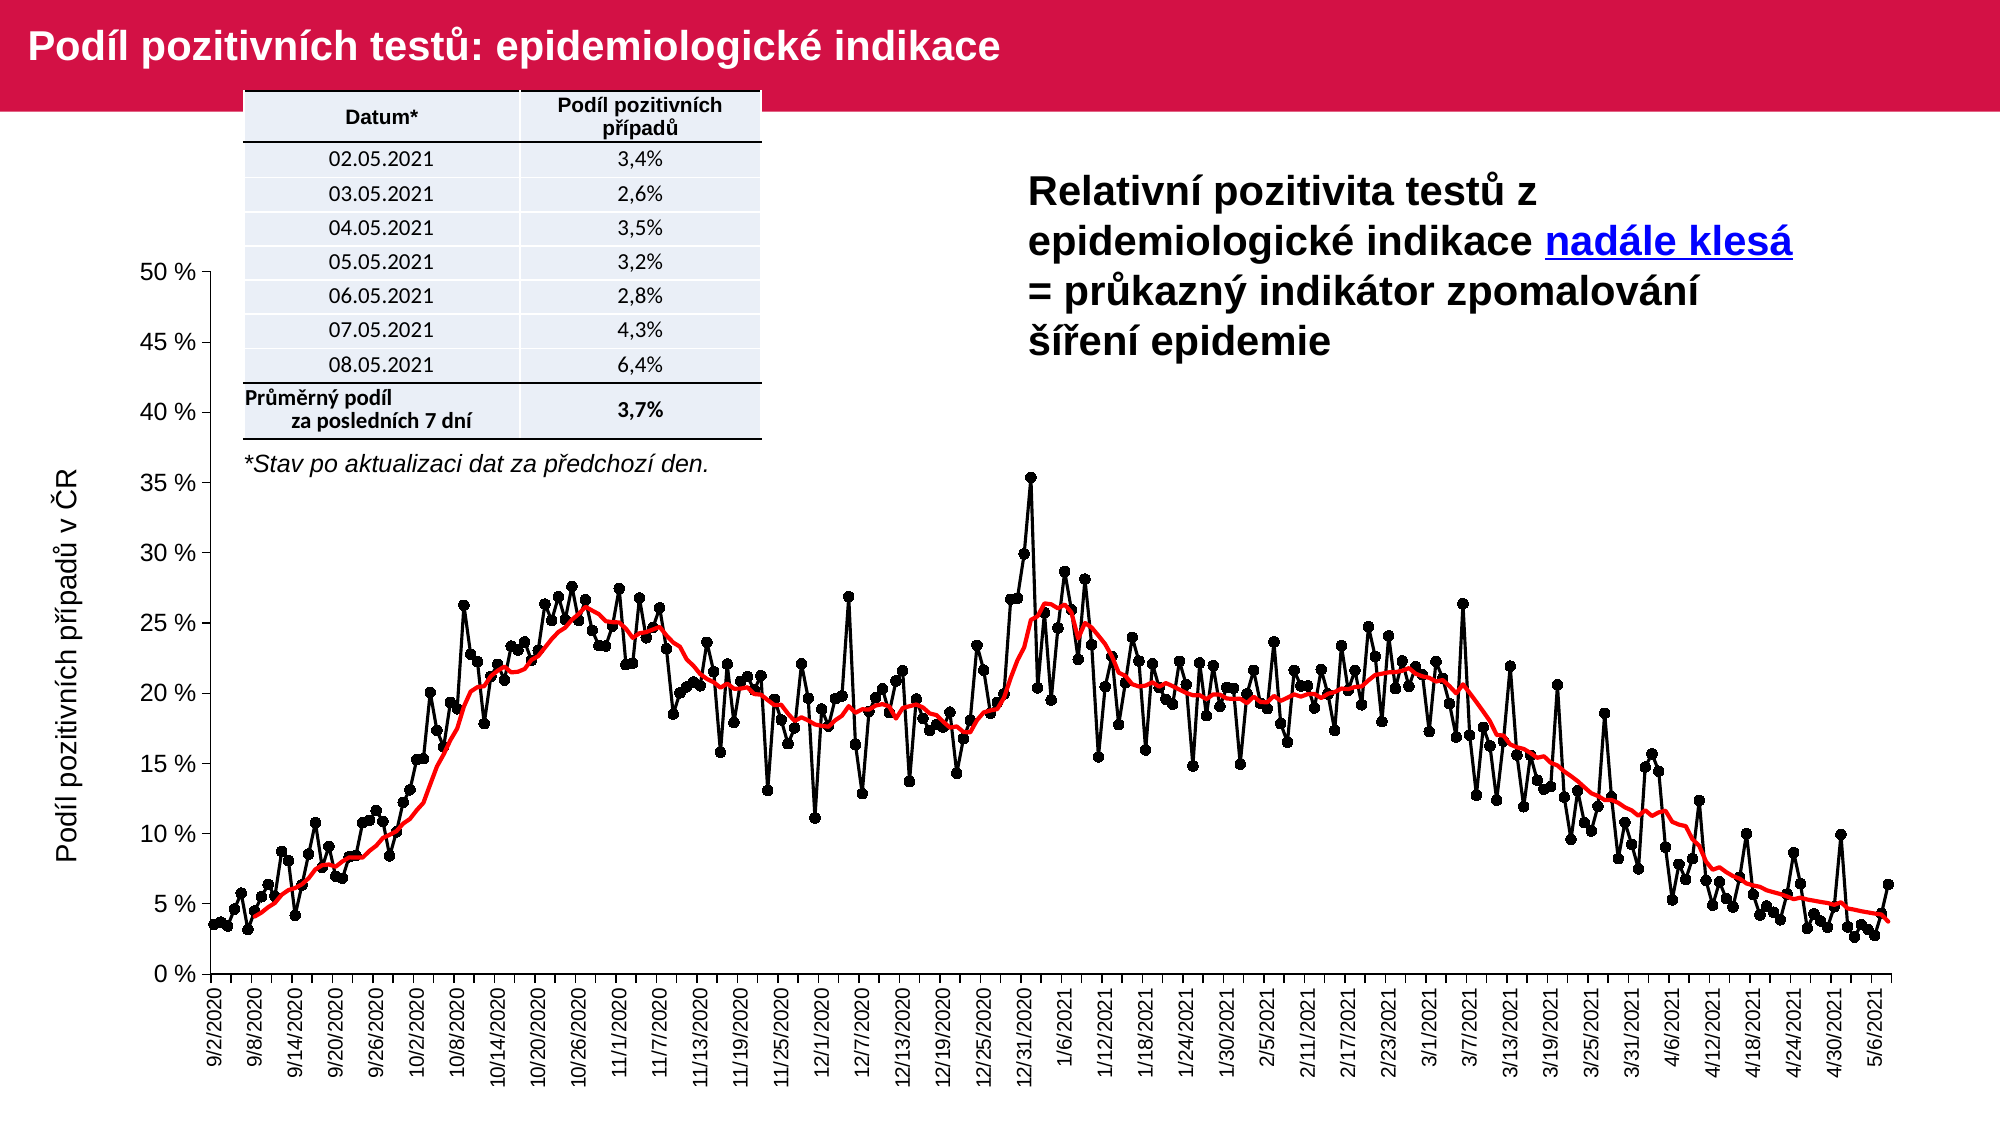

# Podíl pozitivních testů: epidemiologické indikace
| Datum\* | Podíl pozitivních případů |
| --- | --- |
| 02.05.2021 | 3,4% |
| 03.05.2021 | 2,6% |
| 04.05.2021 | 3,5% |
| 05.05.2021 | 3,2% |
| 06.05.2021 | 2,8% |
| 07.05.2021 | 4,3% |
| 08.05.2021 | 6,4% |
| Průměrný podíl za posledních 7 dní | 3,7% |
Relativní pozitivita testů z epidemiologické indikace nadále klesá = průkazný indikátor zpomalování šíření epidemie

### Chart

| Category |  |
|---|---|
| 44076 | 0.035414725069897485 |
| 44077 | 0.03707179727827311 |
| 44078 | 0.03427495291902072 |
| 44079 | 0.04632152588555858 |
| 44080 | 0.057692307692307696 |
| 44081 | 0.03165654813529922 |
| 44082 | 0.044899205864386074 |
| 44083 | 0.05510142294883439 |
| 44084 | 0.0638579756226815 |
| 44085 | 0.05544005544005544 |
| 44086 | 0.08735037204788094 |
| 44087 | 0.08083282302510716 |
| 44088 | 0.041917670682730925 |
| 44089 | 0.06350184956843404 |
| 44090 | 0.08553304685901371 |
| 44091 | 0.10788822072868766 |
| 44092 | 0.07610294117647058 |
| 44093 | 0.09100473435034193 |
| 44094 | 0.06970509383378017 |
| 44095 | 0.06833910034602077 |
| 44096 | 0.08354803091645197 |
| 44097 | 0.08459944751381215 |
| 44098 | 0.10777236864193386 |
| 44099 | 0.10957004160887657 |
| 44100 | 0.1163654369893538 |
| 44101 | 0.10879883169039796 |
| 44102 | 0.08415446071904129 |
| 44103 | 0.10126849894291755 |
| 44104 | 0.12239784117193524 |
| 44105 | 0.13125935784395276 |
| 44106 | 0.1527001862197393 |
| 44107 | 0.1533624931656643 |
| 44108 | 0.20057971014492754 |
| 44109 | 0.17349628564581834 |
| 44110 | 0.161727954302035 |
| 44111 | 0.19339622641509435 |
| 44112 | 0.1888870348740197 |
| 44113 | 0.2626985262555444 |
| 44114 | 0.22774178065754738 |
| 44115 | 0.22249303621169916 |
| 44116 | 0.17828525641025642 |
| 44117 | 0.21202153110047847 |
| 44118 | 0.2206578947368421 |
| 44119 | 0.20935672514619882 |
| 44120 | 0.23354744879408557 |
| 44121 | 0.23082718095525087 |
| 44122 | 0.2364940596278861 |
| 44123 | 0.22350064720264634 |
| 44124 | 0.23058149405772496 |
| 44125 | 0.263455303381195 |
| 44126 | 0.2519050538670404 |
| 44127 | 0.2687400318979266 |
| 44128 | 0.25249401436552277 |
| 44129 | 0.27591061059299665 |
| 44130 | 0.25181224004753416 |
| 44131 | 0.26652911097156184 |
| 44132 | 0.24480655612731084 |
| 44133 | 0.23385658223332145 |
| 44134 | 0.23362877549264263 |
| 44135 | 0.2478319924772751 |
| 44136 | 0.2744865048378883 |
| 44137 | 0.22029389409678238 |
| 44138 | 0.22134088762983947 |
| 44139 | 0.2677178998440478 |
| 44140 | 0.23945837877135587 |
| 44141 | 0.24683971822831227 |
| 44142 | 0.2607808461433819 |
| 44143 | 0.23172700023057413 |
| 44144 | 0.18513824884792626 |
| 44145 | 0.20020707831325302 |
| 44146 | 0.204505729267819 |
| 44147 | 0.20791643760307862 |
| 44148 | 0.2052543320290665 |
| 44149 | 0.23633232888506242 |
| 44150 | 0.21530920060331826 |
| 44151 | 0.15789473684210525 |
| 44152 | 0.22075939706162945 |
| 44153 | 0.17901234567901234 |
| 44154 | 0.2085611414855314 |
| 44155 | 0.21173399285518 |
| 44156 | 0.20233550415450258 |
| 44157 | 0.21248545948041878 |
| 44158 | 0.13078301190852565 |
| 44159 | 0.1957319559603099 |
| 44160 | 0.18098202914956843 |
| 44161 | 0.16399229781771502 |
| 44162 | 0.17529566360052562 |
| 44163 | 0.22085889570552147 |
| 44164 | 0.19643716899374097 |
| 44165 | 0.11116407665173038 |
| 44166 | 0.18873171321484705 |
| 44167 | 0.17660405899407539 |
| 44168 | 0.19601100412654746 |
| 44169 | 0.19801625239005735 |
| 44170 | 0.26873935264054516 |
| 44171 | 0.16351408154686844 |
| 44172 | 0.12853185595567868 |
| 44173 | 0.18699855996708495 |
| 44174 | 0.19689700928855772 |
| 44175 | 0.20310425814357194 |
| 44176 | 0.18609443598243885 |
| 44177 | 0.20874176442230435 |
| 44178 | 0.21597265382224984 |
| 44179 | 0.13716814159292035 |
| 44180 | 0.1958353202988396 |
| 44181 | 0.18205051112447385 |
| 44182 | 0.17347836519235382 |
| 44183 | 0.17770881122655513 |
| 44184 | 0.17592795958708543 |
| 44185 | 0.18652094717668488 |
| 44186 | 0.14297395164116342 |
| 44187 | 0.16773475981145067 |
| 44188 | 0.18069750762058454 |
| 44189 | 0.23415492957746478 |
| 44190 | 0.21646341463414634 |
| 44191 | 0.1857081728712024 |
| 44192 | 0.19339214668742433 |
| 44193 | 0.1994208165351201 |
| 44194 | 0.2668781390430875 |
| 44195 | 0.26765015806111697 |
| 44196 | 0.2992245814914124 |
| 44197 | 0.35364667747163697 |
| 44198 | 0.20375994215473608 |
| 44199 | 0.2574440052700922 |
| 44200 | 0.1951039669665241 |
| 44201 | 0.24648962900921317 |
| 44202 | 0.2865982925571535 |
| 44203 | 0.259390662837191 |
| 44204 | 0.22407238849922365 |
| 44205 | 0.281235017738997 |
| 44206 | 0.23453170806974233 |
| 44207 | 0.15464265074166827 |
| 44208 | 0.20453128247765537 |
| 44209 | 0.22618905709858148 |
| 44210 | 0.177611752887996 |
| 44211 | 0.20752484619025083 |
| 44212 | 0.23985280999107939 |
| 44213 | 0.22290302133953097 |
| 44214 | 0.15958142576847612 |
| 44215 | 0.2209223150727329 |
| 44216 | 0.20404215581643542 |
| 44217 | 0.19568485941963615 |
| 44218 | 0.19211792653956264 |
| 44219 | 0.22281203212195455 |
| 44220 | 0.2061164641809803 |
| 44221 | 0.14823542613476967 |
| 44222 | 0.22152455104859978 |
| 44223 | 0.18401015228426396 |
| 44224 | 0.21957634347455218 |
| 44225 | 0.19050141242937854 |
| 44226 | 0.20411961781858792 |
| 44227 | 0.2034764826175869 |
| 44228 | 0.14951938312031265 |
| 44229 | 0.19947000722717417 |
| 44230 | 0.21630351794209196 |
| 44231 | 0.19277576385292594 |
| 44232 | 0.18895629003911787 |
| 44233 | 0.23651452282157676 |
| 44234 | 0.17835595776772248 |
| 44235 | 0.1651096994608445 |
| 44236 | 0.21626184511491123 |
| 44237 | 0.20514018691588784 |
| 44238 | 0.20517978375660045 |
| 44239 | 0.1894479073909172 |
| 44240 | 0.21682425823280077 |
| 44241 | 0.19937580319441894 |
| 44242 | 0.1734698760587644 |
| 44243 | 0.23388866719872306 |
| 44244 | 0.20197426223577447 |
| 44245 | 0.21631042083141114 |
| 44246 | 0.19175210754158123 |
| 44247 | 0.24741050336180265 |
| 44248 | 0.22617100371747212 |
| 44249 | 0.17970451934883352 |
| 44250 | 0.2408660351826793 |
| 44251 | 0.20335820895522388 |
| 44252 | 0.2229715310085791 |
| 44253 | 0.20495861222226622 |
| 44254 | 0.21884267356094594 |
| 44255 | 0.21321246740345212 |
| 44256 | 0.17265331897032057 |
| 44257 | 0.22252020573108008 |
| 44258 | 0.21062945833659952 |
| 44259 | 0.1926027397260274 |
| 44260 | 0.16882836920202637 |
| 44261 | 0.2637311342772678 |
| 44262 | 0.170182841068917 |
| 44263 | 0.12727329250474087 |
| 44264 | 0.1757893784492898 |
| 44265 | 0.1624688541322686 |
| 44266 | 0.12389986005286892 |
| 44267 | 0.165888298893225 |
| 44268 | 0.21929748856477085 |
| 44269 | 0.1559399643856525 |
| 44270 | 0.11916613144936844 |
| 44271 | 0.15581402094149724 |
| 44272 | 0.1381385068762279 |
| 44273 | 0.13167026779283703 |
| 44274 | 0.13342397295509664 |
| 44275 | 0.20594774874930516 |
| 44276 | 0.1260610667680223 |
| 44277 | 0.09596255119953188 |
| 44278 | 0.13059355437050776 |
| 44279 | 0.10778781038374718 |
| 44280 | 0.10195360195360195 |
| 44281 | 0.11955456220836765 |
| 44282 | 0.18570577724836212 |
| 44283 | 0.12622696745307388 |
| 44284 | 0.08220513375934149 |
| 44285 | 0.10808014297808297 |
| 44286 | 0.09233745871835074 |
| 44287 | 0.07493279569892473 |
| 44288 | 0.14744171964880412 |
| 44289 | 0.1568347605455122 |
| 44290 | 0.14452784080991446 |
| 44291 | 0.09033210332103321 |
| 44292 | 0.05284842209711167 |
| 44293 | 0.07829830488205926 |
| 44294 | 0.06743011854236793 |
| 44295 | 0.08223214696809246 |
| 44296 | 0.12365204888569374 |
| 44297 | 0.06668788795161547 |
| 44298 | 0.049102369294839326 |
| 44299 | 0.06566149390915672 |
| 44300 | 0.053706613340951295 |
| 44301 | 0.04779969650986343 |
| 44302 | 0.06908261530663963 |
| 44303 | 0.10007686395080707 |
| 44304 | 0.0566849680961567 |
| 44305 | 0.0421839810590749 |
| 44306 | 0.0484872770987778 |
| 44307 | 0.04416403785488959 |
| 44308 | 0.038709437055251296 |
| 44309 | 0.057016876995590694 |
| 44310 | 0.08654128709961799 |
| 44311 | 0.06447514689534699 |
| 44312 | 0.03260553129548763 |
| 44313 | 0.042812320771903785 |
| 44314 | 0.03785191335195109 |
| 44315 | 0.033434201786109674 |
| 44316 | 0.04795444327888506 |
| 44317 | 0.09939759036144578 |
| 44318 | 0.033651226158038144 |
| 44319 | 0.02642377862807076 |
| 44320 | 0.035228509249183894 |
| 44321 | 0.031922553804304345 |
| 44322 | 0.027578736877187135 |
| 44323 | 0.043235704323570434 |
| 44324 | 0.06387186078702788 |
|  | None |
|  | None |
|  | None |
|  | None |
|  | None |
|  | None |
|  | None |
|  | None |
|  | None |
|  | None |
|  | None |
|  | None |
|  | None |
|  | None |
|  | None |
|  | None |
|  | None |
|  | None |
|  | None |
|  | None |
|  | None |
|  | None |
|  | None |
|  | None |
|  | None |
|  | None |
|  | None |
|  | None |
|  | None |
|  | None |
|  | None |
|  | None |
|  | None |
|  | None |
|  | None |
|  | None |
|  | None |
|  | None |
|  | None |
|  | None |
|  | None |
|  | None |
|  | None |
|  | None |
|  | None |
|  | None |
|  | None |
|  | None |
|  | None |
|  | None |
|  | None |
|  | None |
|  | None |
|  | None |
|  | None |
|  | None |
|  | None |
|  | None |
|  | None |
|  | None |
|  | None |
|  | None |
|  | None |
|  | None |
|  | None |
|  | None |
|  | None |
|  | None |
|  | None |
|  | None |
|  | None |
|  | None |
|  | None |
|  | None |
|  | None |
|  | None |
|  | None |
|  | None |
|  | None |
|  | None |
|  | None |
|  | None |
|  | None |
|  | None |
|  | None |
|  | None |
|  | None |
|  | None |
|  | None |
|  | None |
|  | None |
|  | None |
|  | None |
|  | None |
|  | None |
|  | None |
|  | None |
|  | None |
|  | None |
|  | None |
|  | None |
|  | None |
|  | None |
|  | None |
|  | None |
|  | None |
|  | None |
|  | None |
|  | None |
|  | None |
|  | None |
|  | None |
|  | None |
|  | None |
|  | None |
|  | None |
|  | None |
|  | None |
|  | None |
|  | None |
|  | None |
|  | None |
|  | None |
|  | None |
|  | None |
|  | None |
|  | None |
|  | None |
|  | None |
|  | None |
|  | None |
|  | None |
|  | None |
|  | None |
|  | None |
|  | None |
|  | None |
|  | None |
|  | None |
|  | None |
|  | None |
|  | None |
|  | None |
|  | None |
|  | None |
|  | None |
|  | None |
|  | None |
|  | None |
|  | None |
|  | None |
|  | None |
|  | None |
|  | None |
|  | None |
|  | None |
|  | None |
|  | None |
|  | None |
|  | None |
|  | None |
|  | None |
|  | None |
|  | None |
|  | None |
|  | None |
|  | None |
|  | None |
|  | None |
|  | None |
|  | None |
|  | None |
|  | None |
|  | None |
|  | None |
|  | None |
|  | None |
|  | None |
|  | None |
|  | None |
|  | None |
|  | None |
|  | None |
|  | None |
|  | None |
|  | None |
|  | None |
|  | None |
|  | None |
|  | None |
|  | None |
|  | None |
|  | None |
|  | None |
|  | None |
|  | None |
|  | None |
|  | None |
|  | None |
|  | None |
|  | None |
|  | None |
|  | None |
|  | None |
|  | None |
|  | None |
|  | None |
|  | None |
|  | None |
|  | None |
|  | None |
|  | None |
|  | None |
|  | None |
|  | None |
|  | None |
|  | None |
|  | None |
|  | None |
|  | None |
|  | None |
|  | None |
|  | None |
|  | None |
|  | None |
|  | None |
|  | None |
|  | None |
|  | None |
|  | None |
|  | None |
|  | None |
|  | None |
|  | None |
|  | None |
|  | None |
|  | None |
|  | None |
|  | None |
|  | None |
|  | None |
|  | None |
|  | None |
|  | None |
*Stav po aktualizaci dat za předchozí den.
Podíl pozitivních případů v ČR